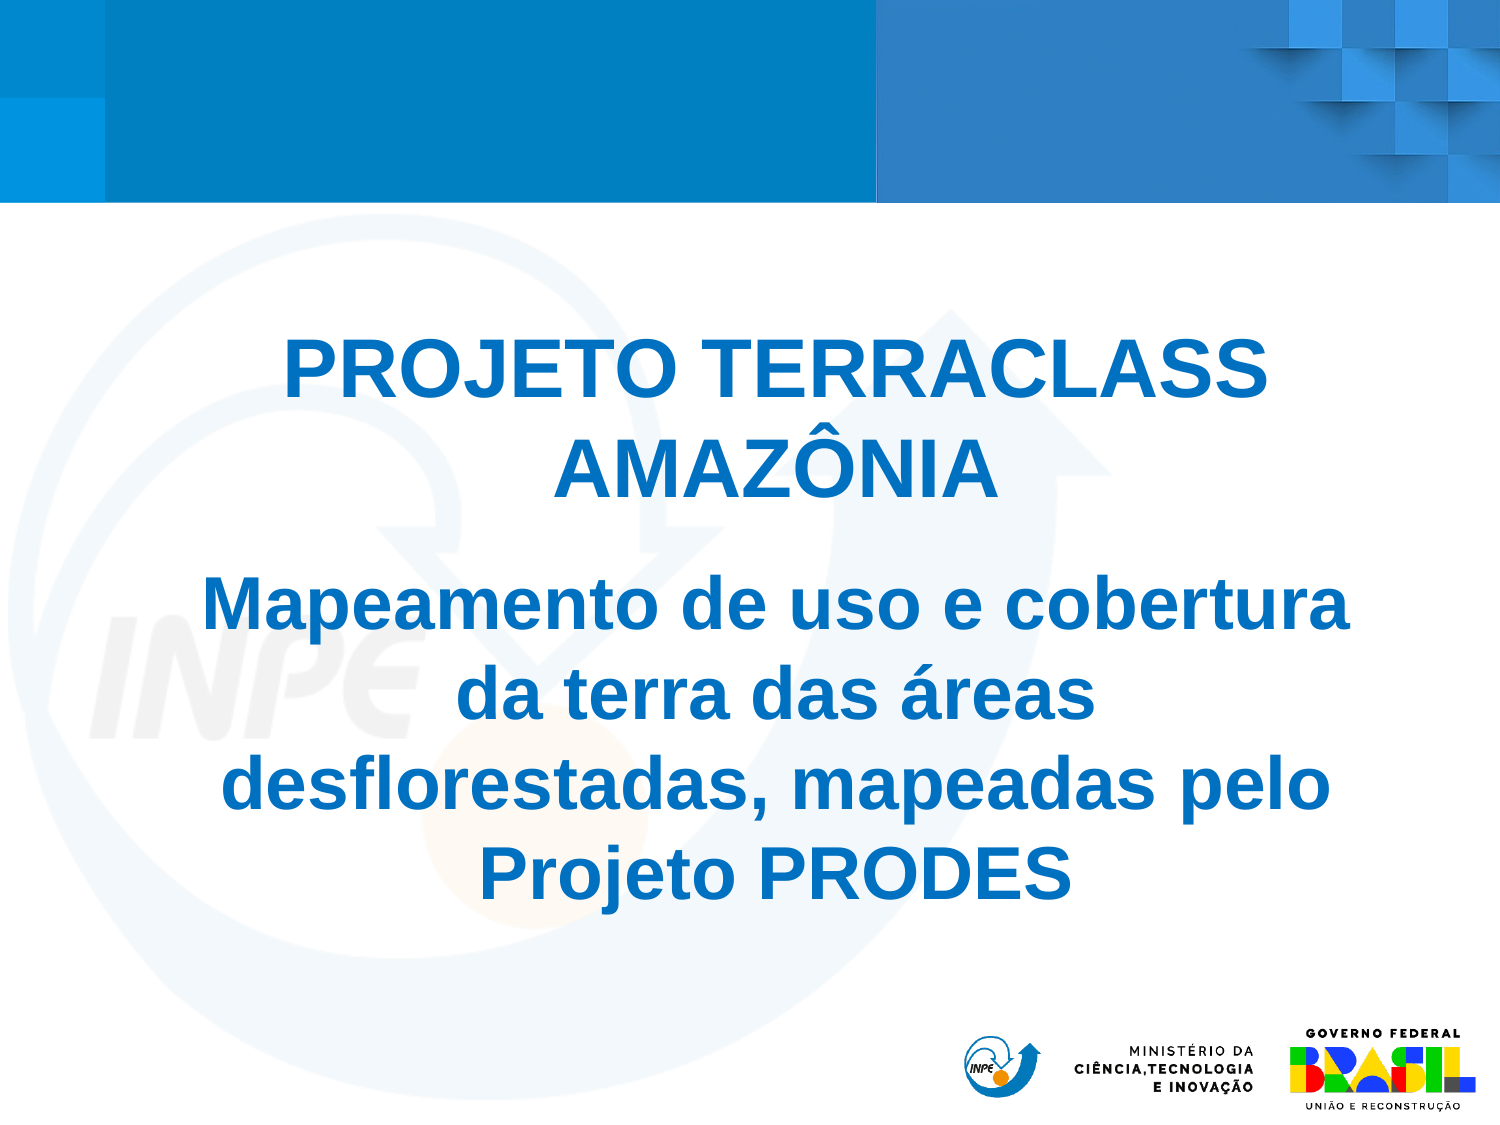

PROJETO TERRACLASS AMAZÔNIA

Mapeamento de uso e cobertura da terra das áreas desflorestadas, mapeadas pelo Projeto PRODES